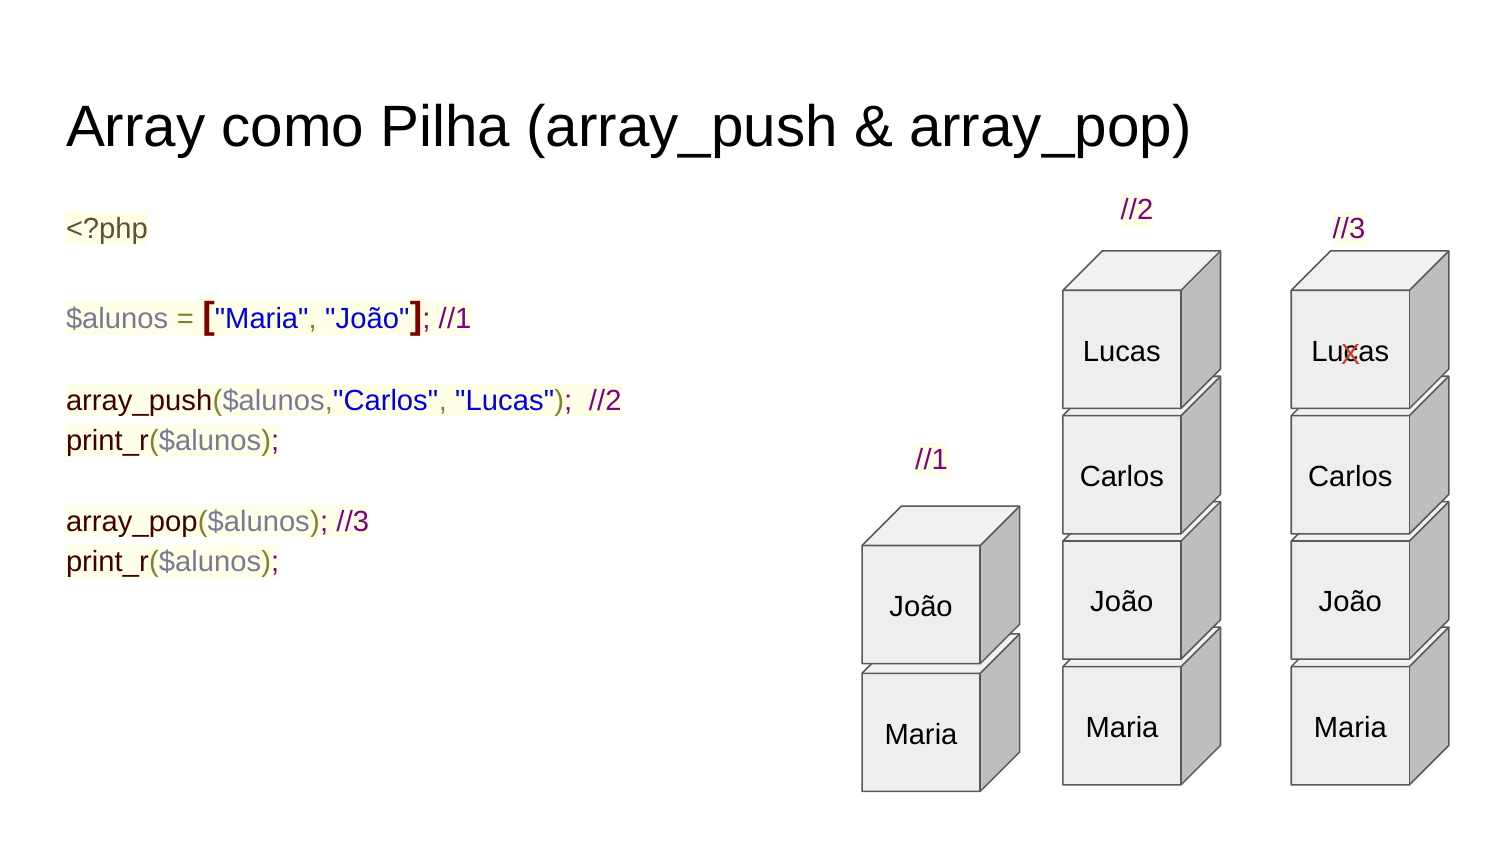

# Array como Pilha (array_push & array_pop)
//2
<?php
$alunos = ["Maria", "João"]; //1
array_push($alunos,"Carlos", "Lucas");  //2
print_r($alunos);
array_pop($alunos); //3
print_r($alunos);

//3
Lucas
Lucas
X
Carlos
Carlos
//1
João
João
João
Maria
Maria
Maria